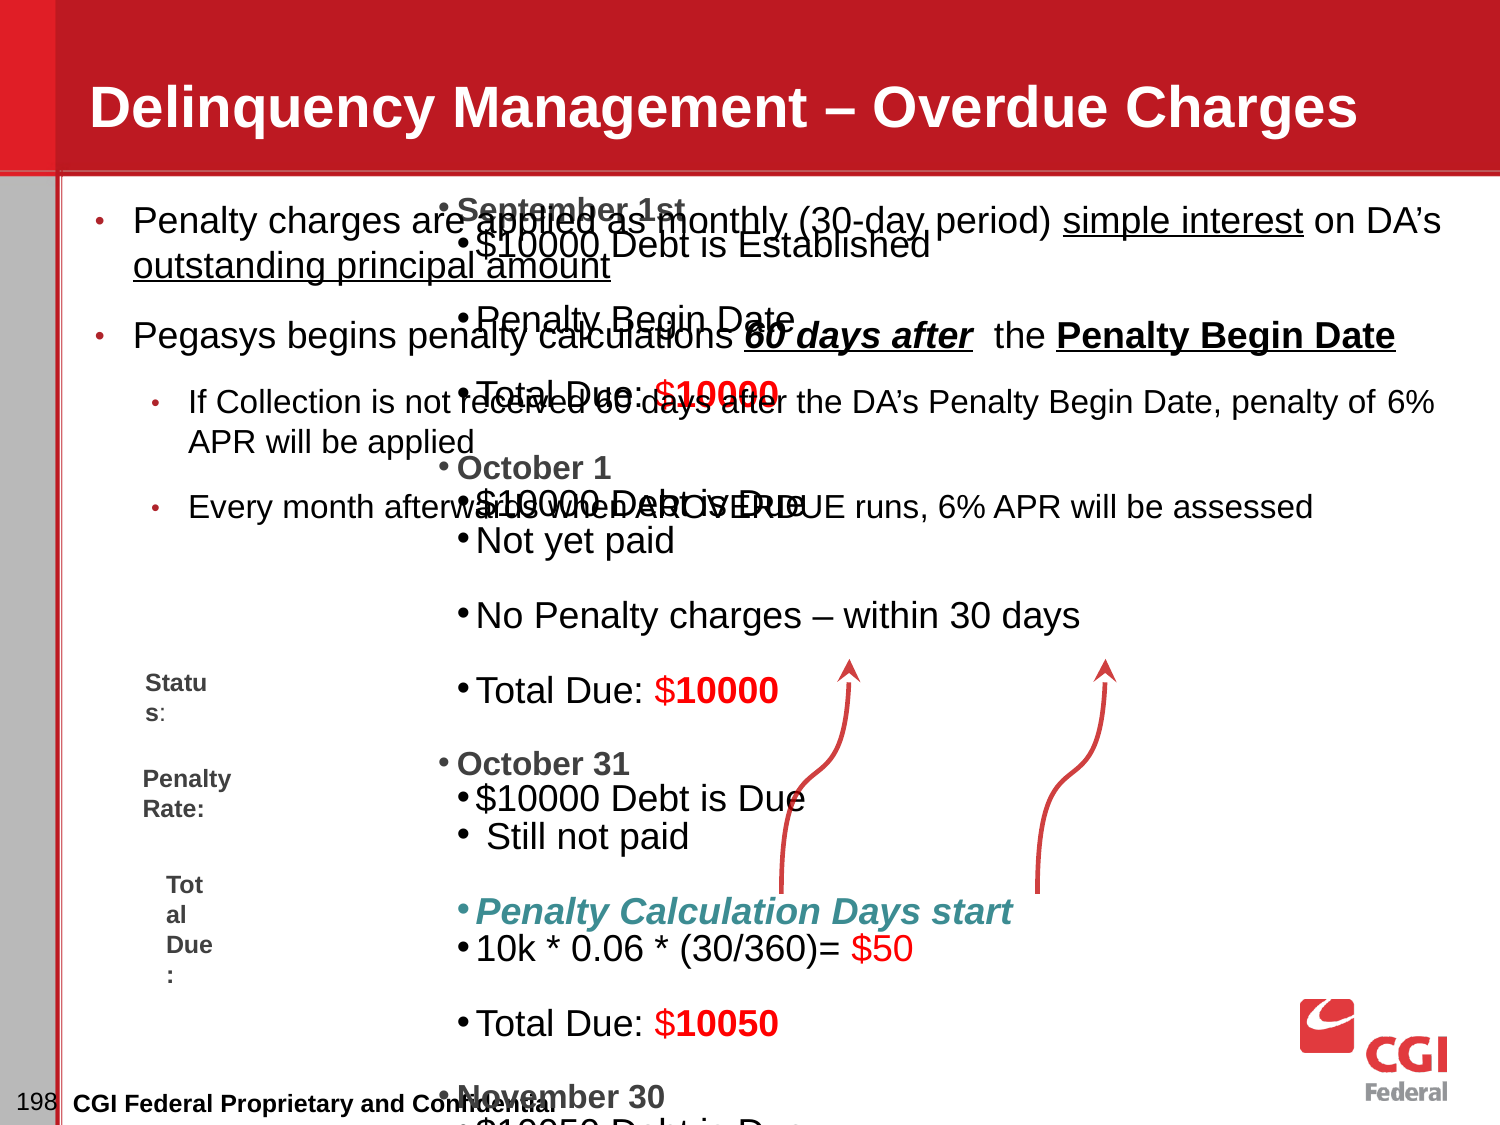

# Delinquency Management – Overdue Charges
Penalty charges are applied as monthly (30-day period) simple interest on DA’s outstanding principal amount
Pegasys begins penalty calculations 60 days after  the Penalty Begin Date
If Collection is not received 60 days after the DA’s Penalty Begin Date, penalty of 6% APR will be applied
Every month afterwards when AROVERDUE runs, 6% APR will be assessed
September 1st
$10000 Debt is Established

Penalty Begin Date

Total Due: $10000

October 1
$10000 Debt is Due
Not yet paid

No Penalty charges – within 30 days

Total Due: $10000

October 31
$10000 Debt is Due
 Still not paid

Penalty Calculation Days start
10k * 0.06 * (30/360)= $50

Total Due: $10050

November 30
$10050 Debt is Due
Still not paid

10k * 0.06 * (30/360)= $50

Total Due: $10100

Status:
Penalty
Rate:
Total
Due:
CGI Federal Proprietary and Confidential
198